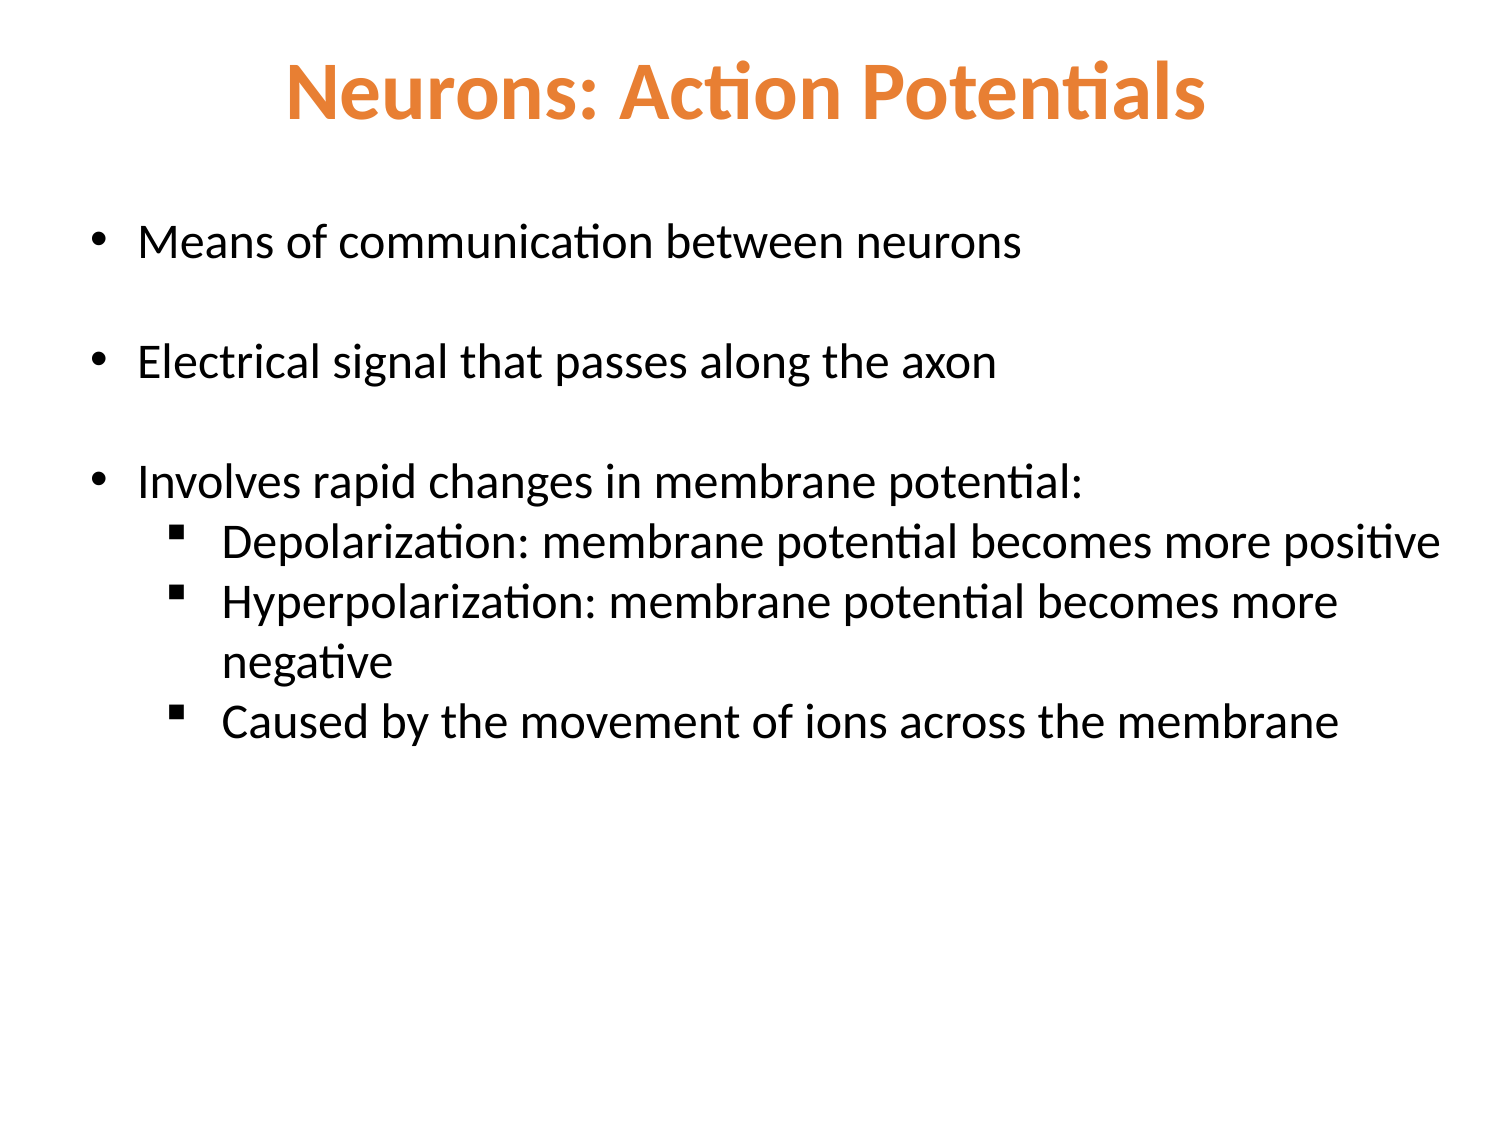

Neurons: Action Potentials

Means of communication between neurons

Electrical signal that passes along the axon

Involves rapid changes in membrane potential:
Depolarization: membrane potential becomes more positive
Hyperpolarization: membrane potential becomes more negative
Caused by the movement of ions across the membrane